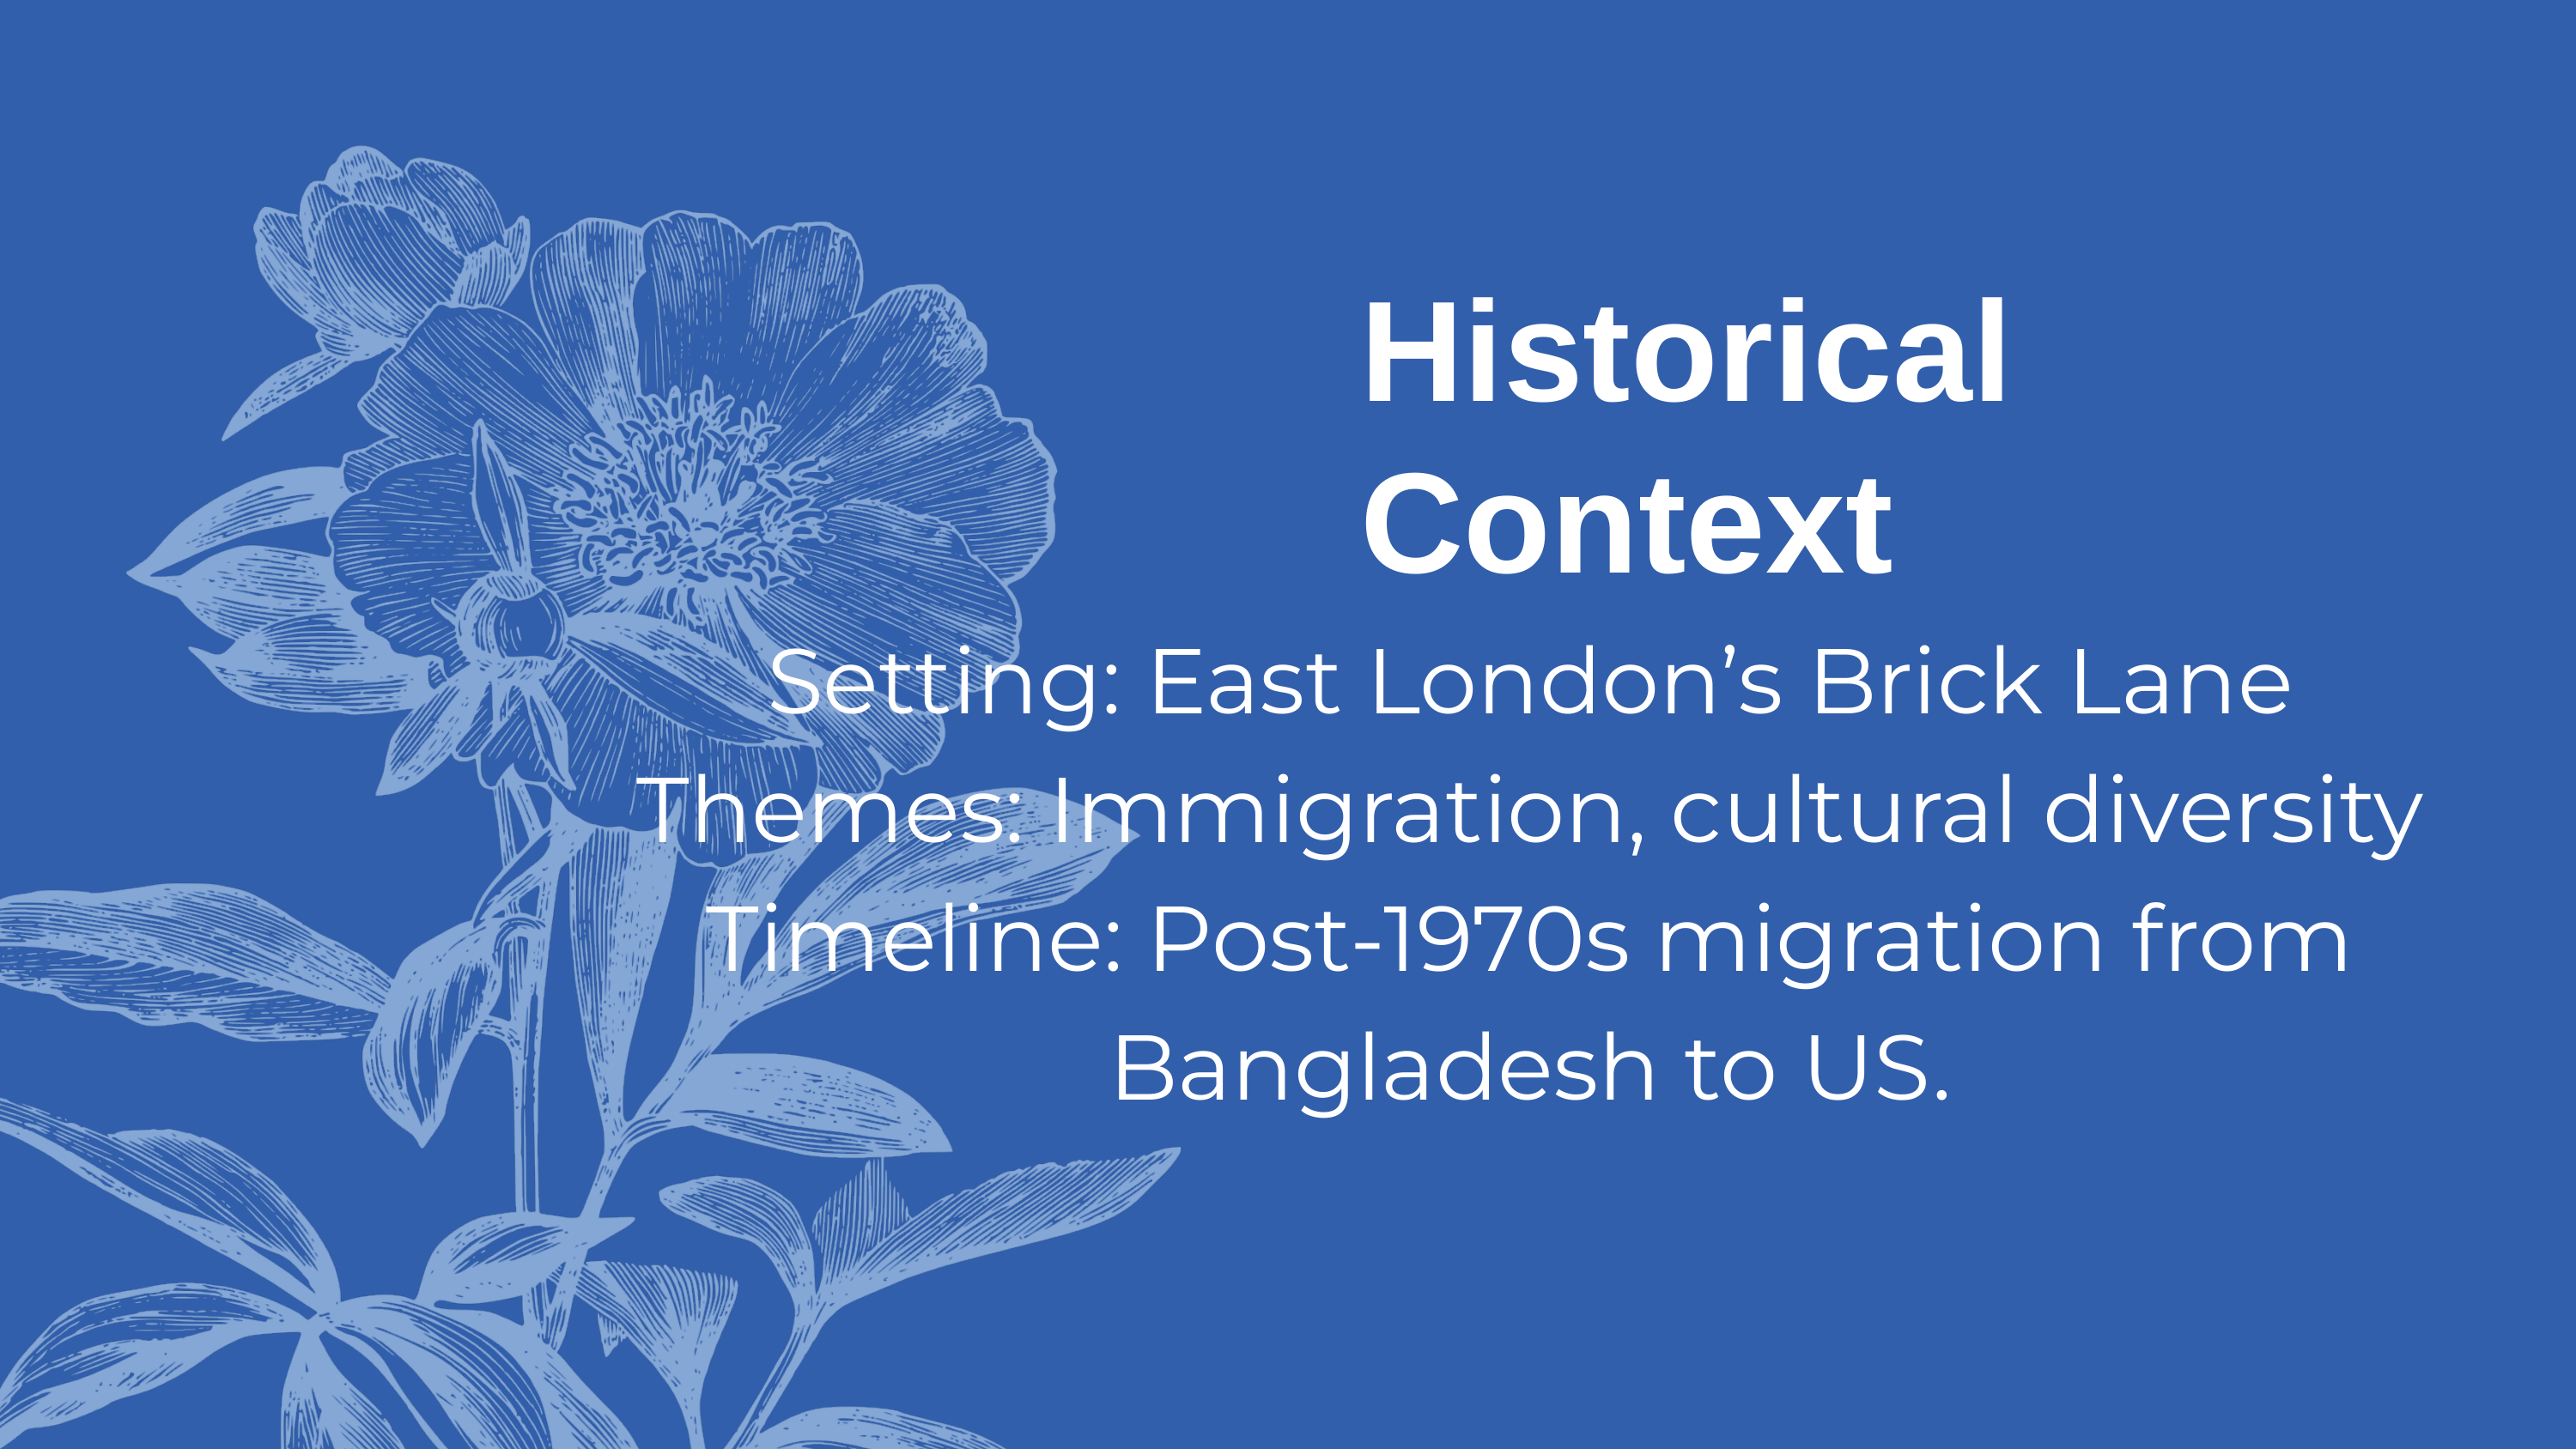

Historical Context
Setting: East London’s Brick Lane
Themes: Immigration, cultural diversity
Timeline: Post-1970s migration from Bangladesh to US.